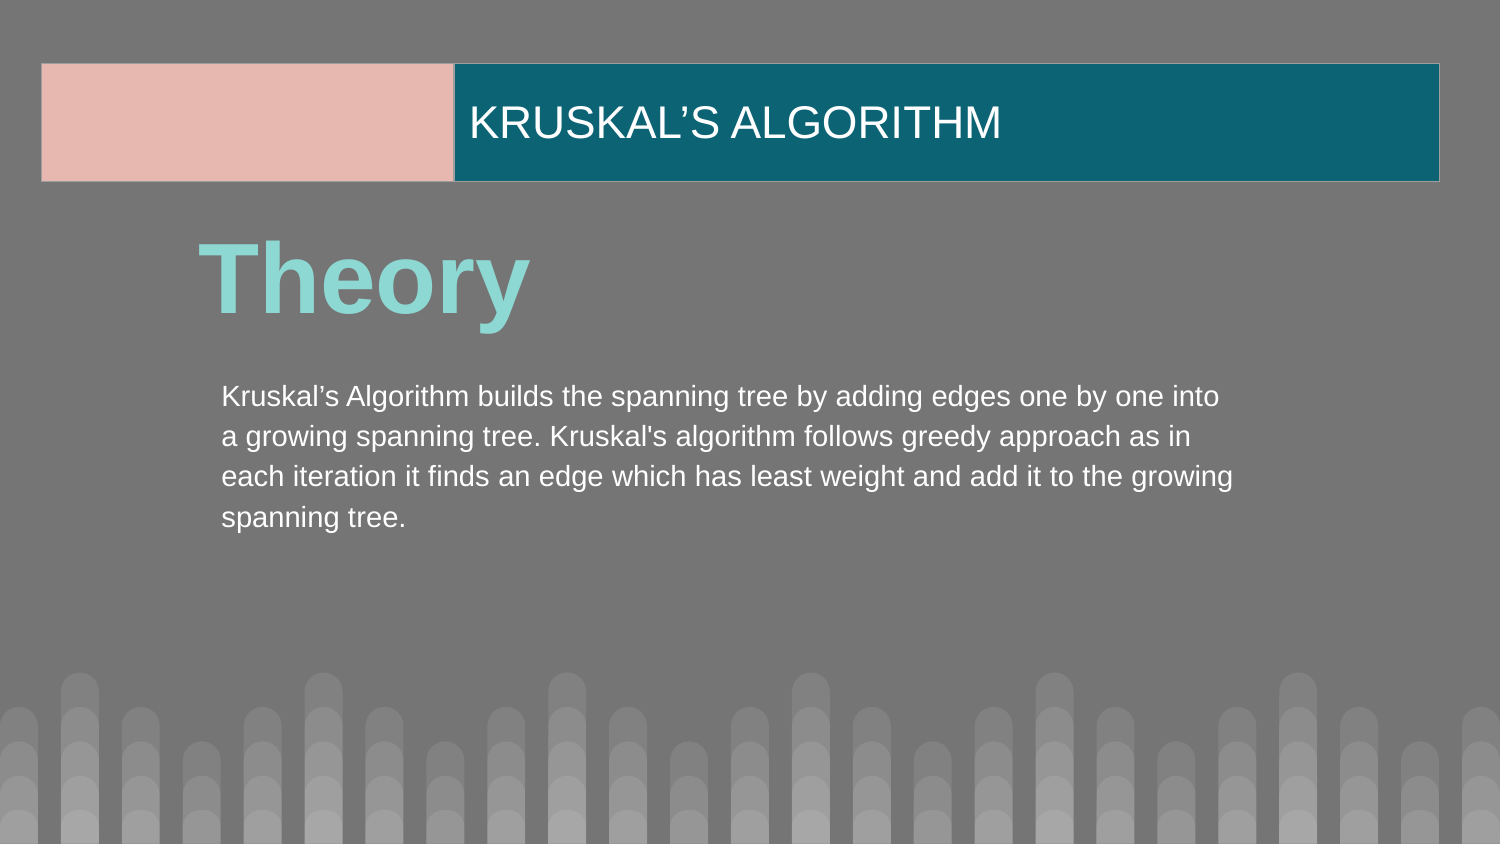

|  | KRUSKAL’S ALGORITHM |
| --- | --- |
# Theory
Kruskal’s Algorithm builds the spanning tree by adding edges one by one into a growing spanning tree. Kruskal's algorithm follows greedy approach as in each iteration it finds an edge which has least weight and add it to the growing spanning tree.